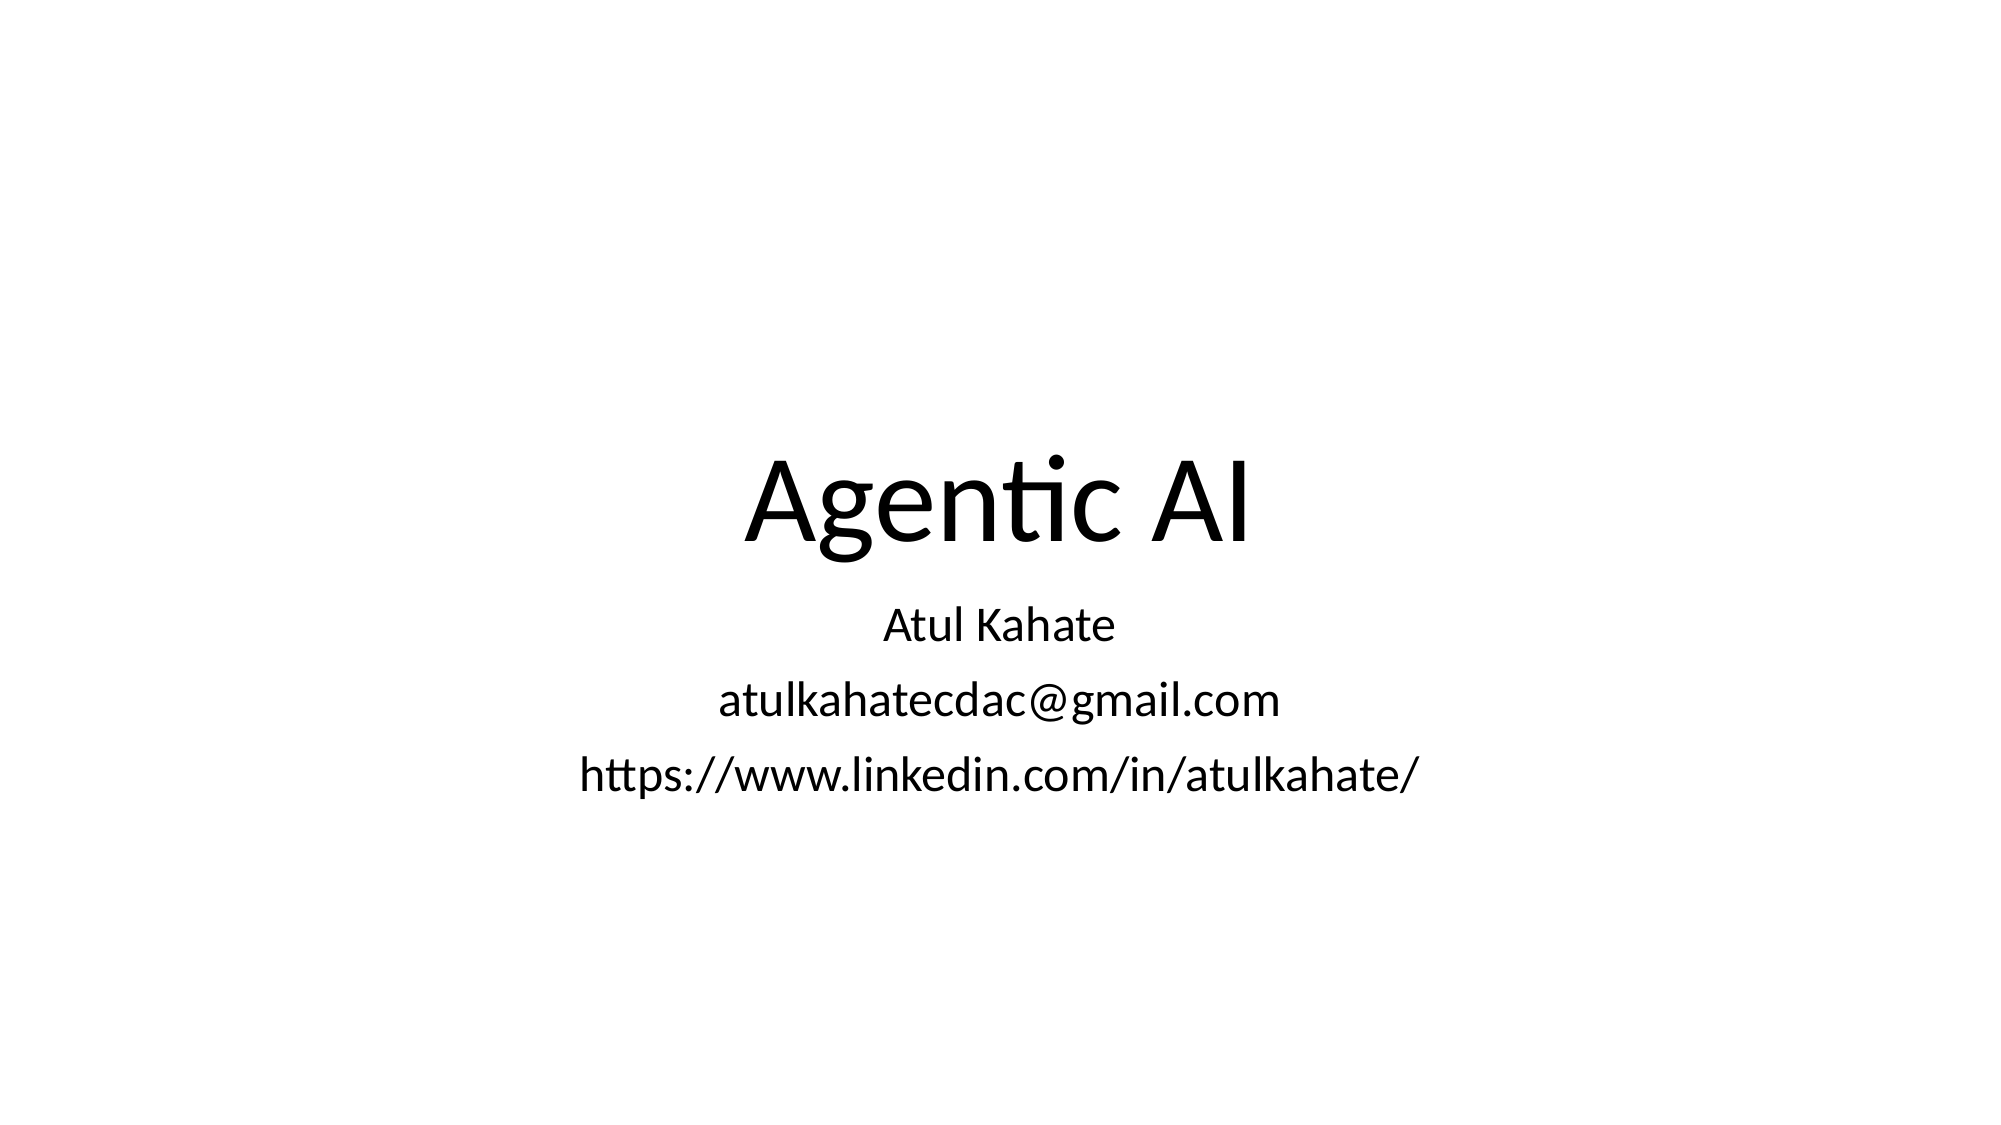

# Agentic AI
Atul Kahate
atulkahatecdac@gmail.com
https://www.linkedin.com/in/atulkahate/